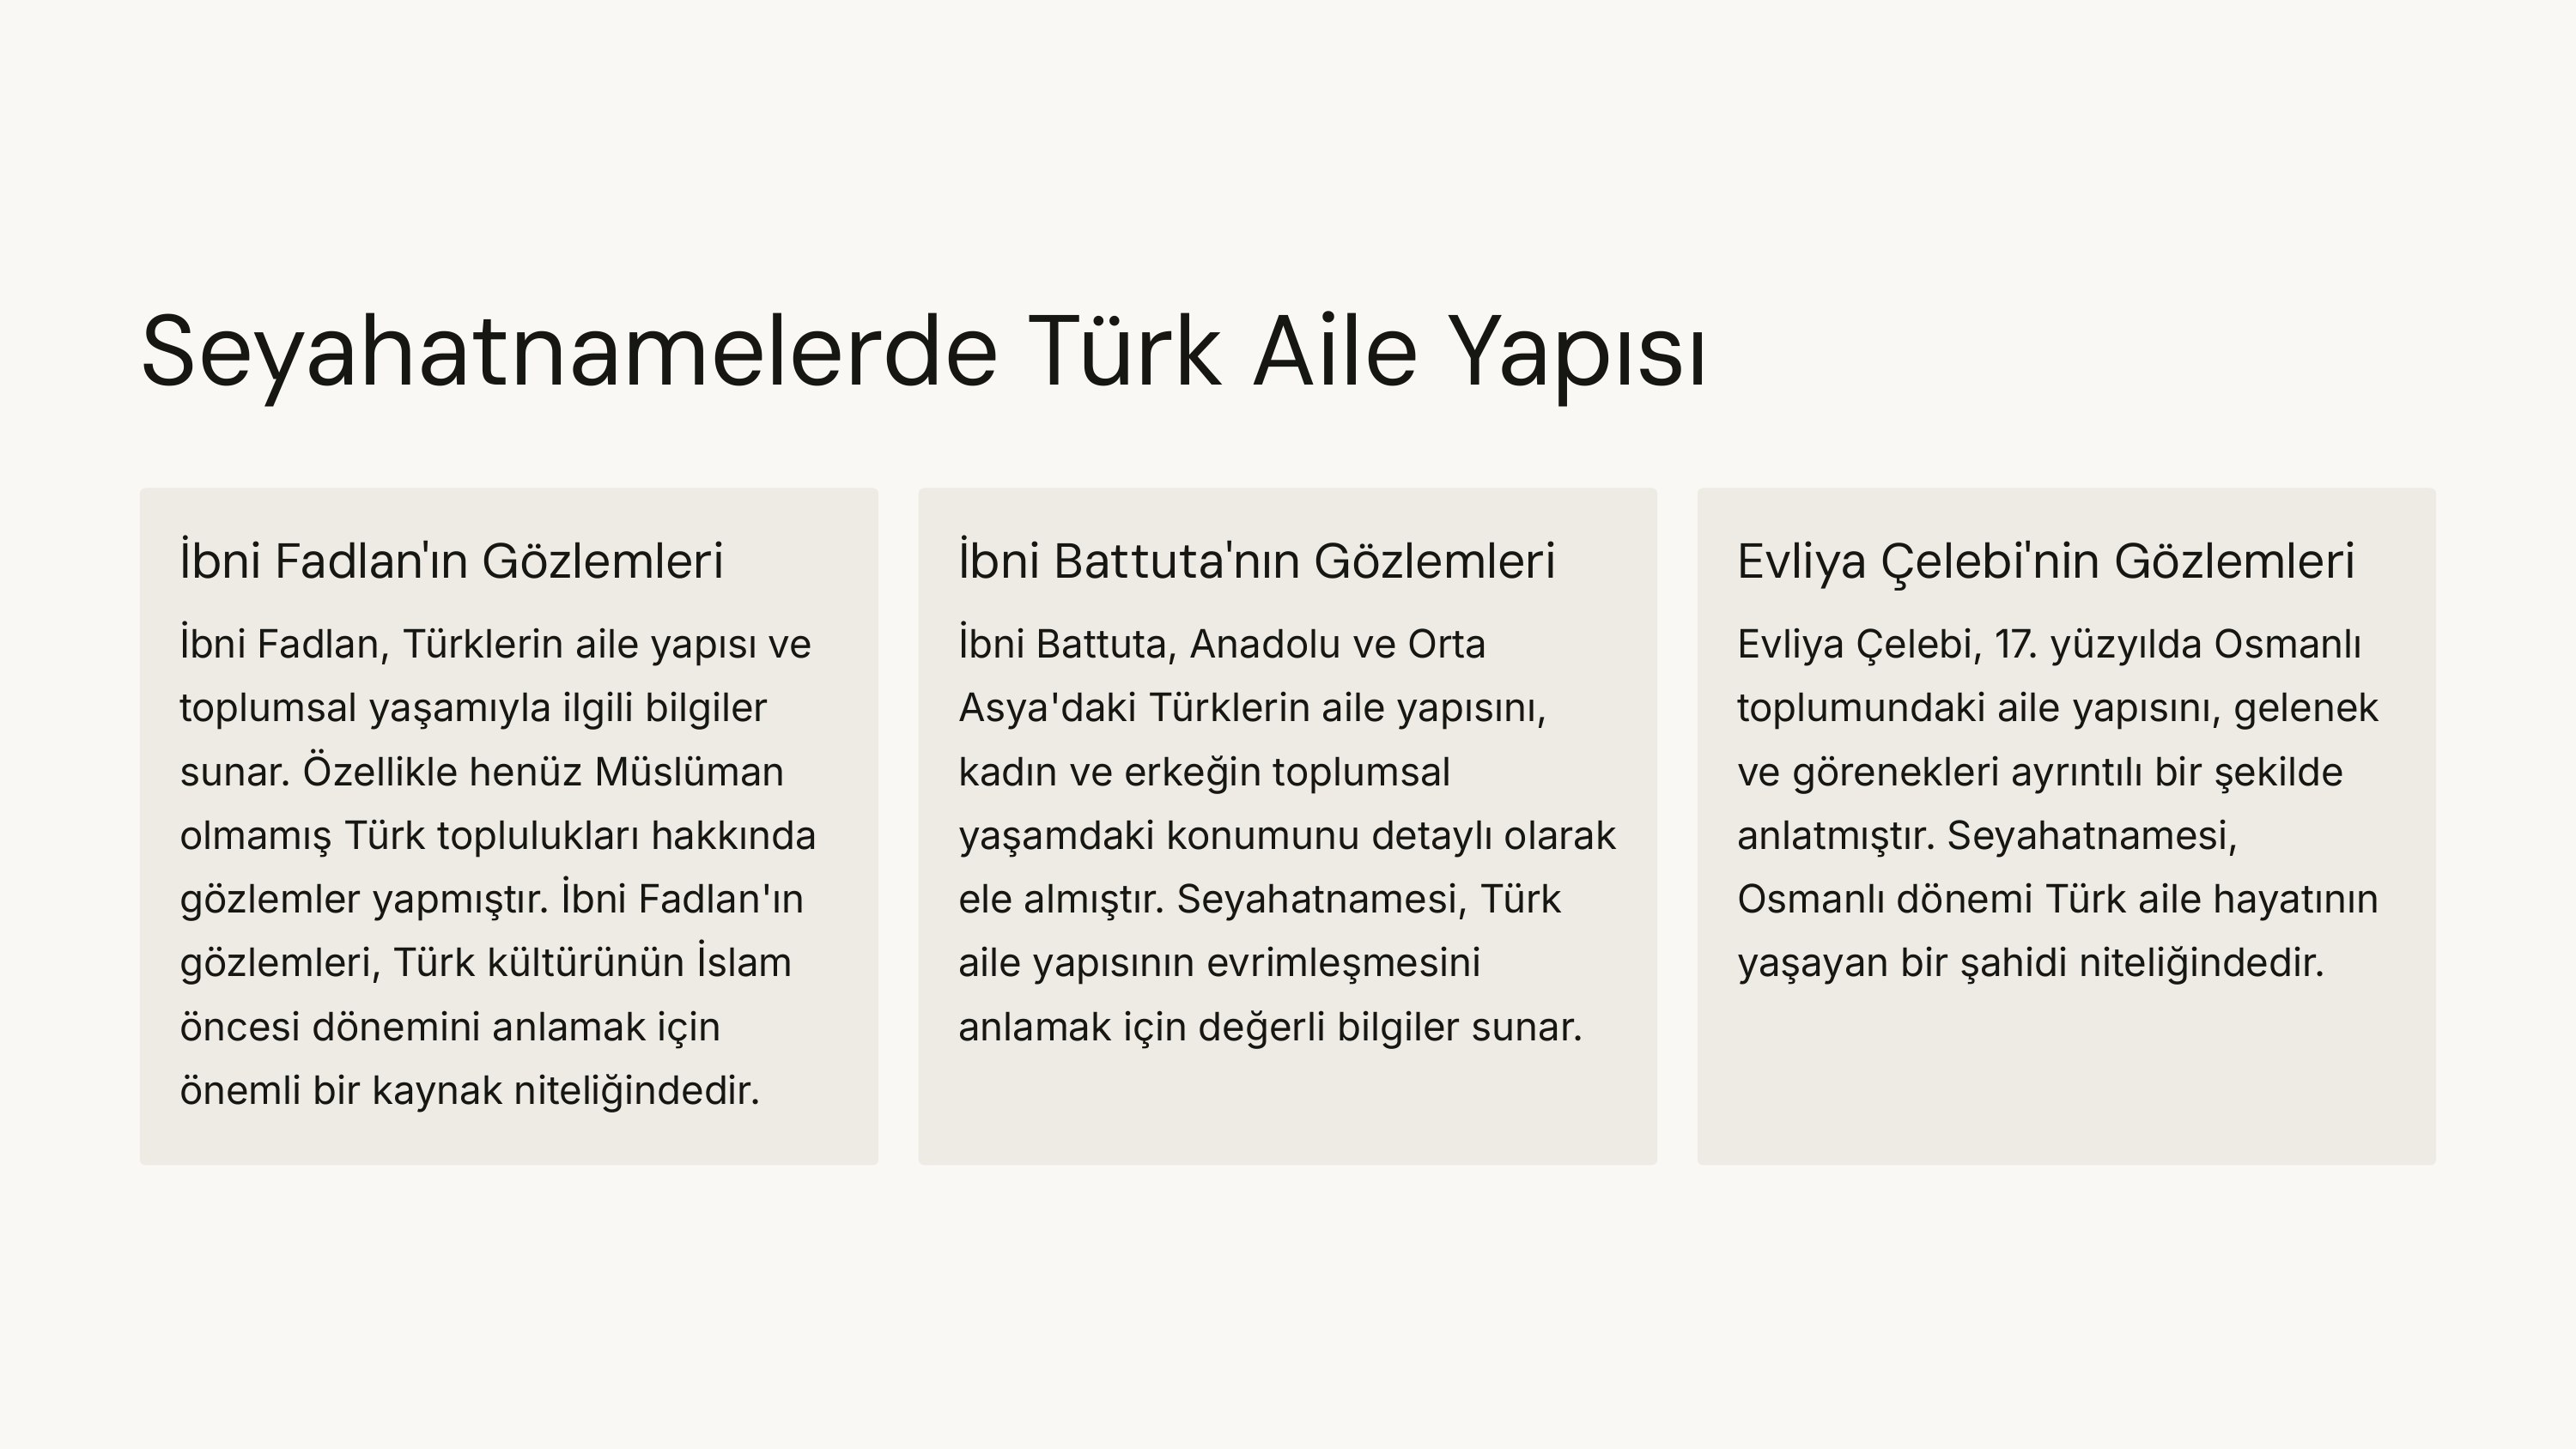

Seyahatnamelerde Türk Aile Yapısı

İbni Fadlan'ın Gözlemleri
İbni Battuta'nın Gözlemleri
Evliya Çelebi'nin Gözlemleri
İbni Fadlan, Türklerin aile yapısı ve toplumsal yaşamıyla ilgili bilgiler sunar. Özellikle henüz Müslüman olmamış Türk toplulukları hakkında gözlemler yapmıştır. İbni Fadlan'ın gözlemleri, Türk kültürünün İslam öncesi dönemini anlamak için önemli bir kaynak niteliğindedir.
İbni Battuta, Anadolu ve Orta Asya'daki Türklerin aile yapısını, kadın ve erkeğin toplumsal yaşamdaki konumunu detaylı olarak ele almıştır. Seyahatnamesi, Türk aile yapısının evrimleşmesini anlamak için değerli bilgiler sunar.
Evliya Çelebi, 17. yüzyılda Osmanlı toplumundaki aile yapısını, gelenek ve görenekleri ayrıntılı bir şekilde anlatmıştır. Seyahatnamesi, Osmanlı dönemi Türk aile hayatının yaşayan bir şahidi niteliğindedir.